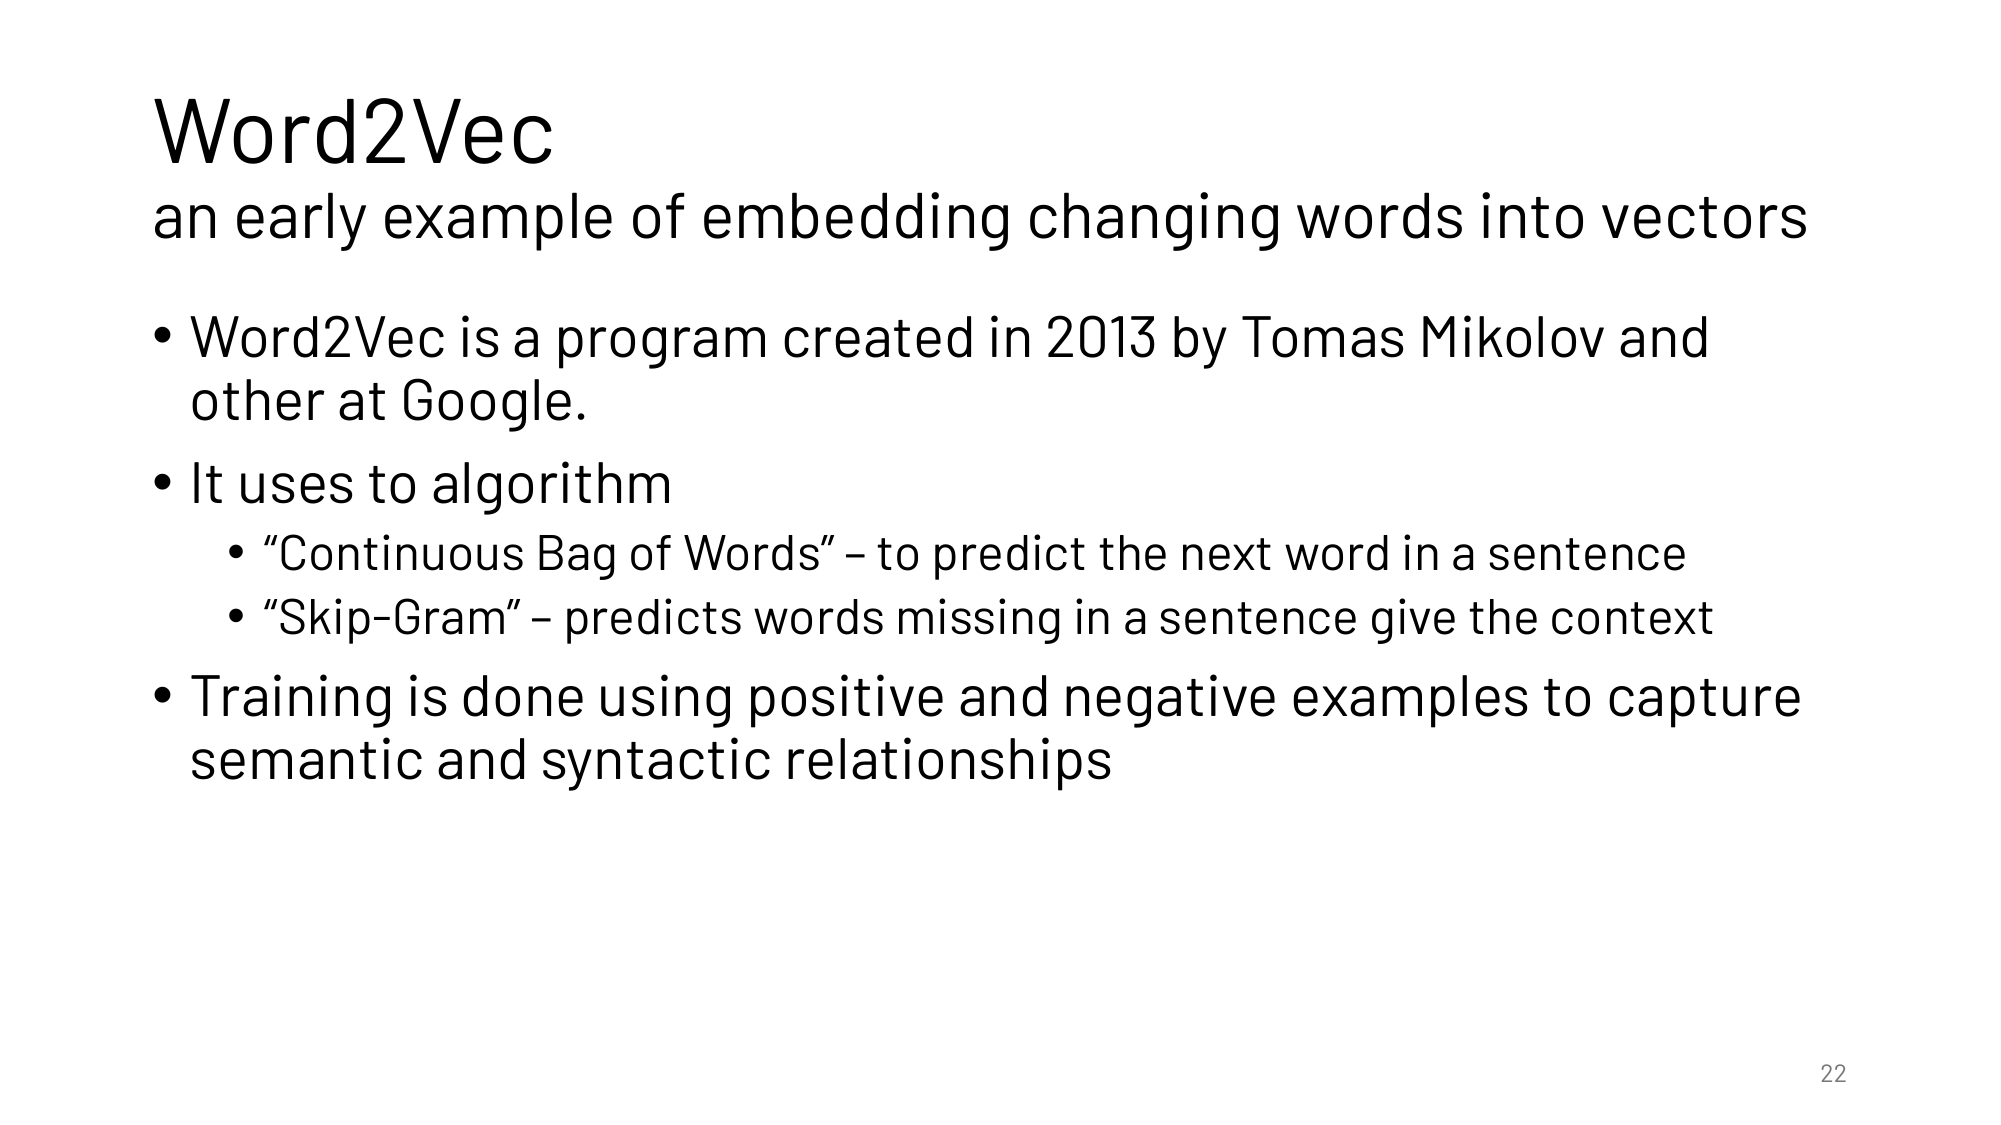

# Word2Vec an early example of embedding changing words into vectors
Word2Vec is a program created in 2013 by Tomas Mikolov and other at Google.
It uses to algorithm
“Continuous Bag of Words” – to predict the next word in a sentence
“Skip-Gram” – predicts words missing in a sentence give the context
Training is done using positive and negative examples to capture semantic and syntactic relationships

22